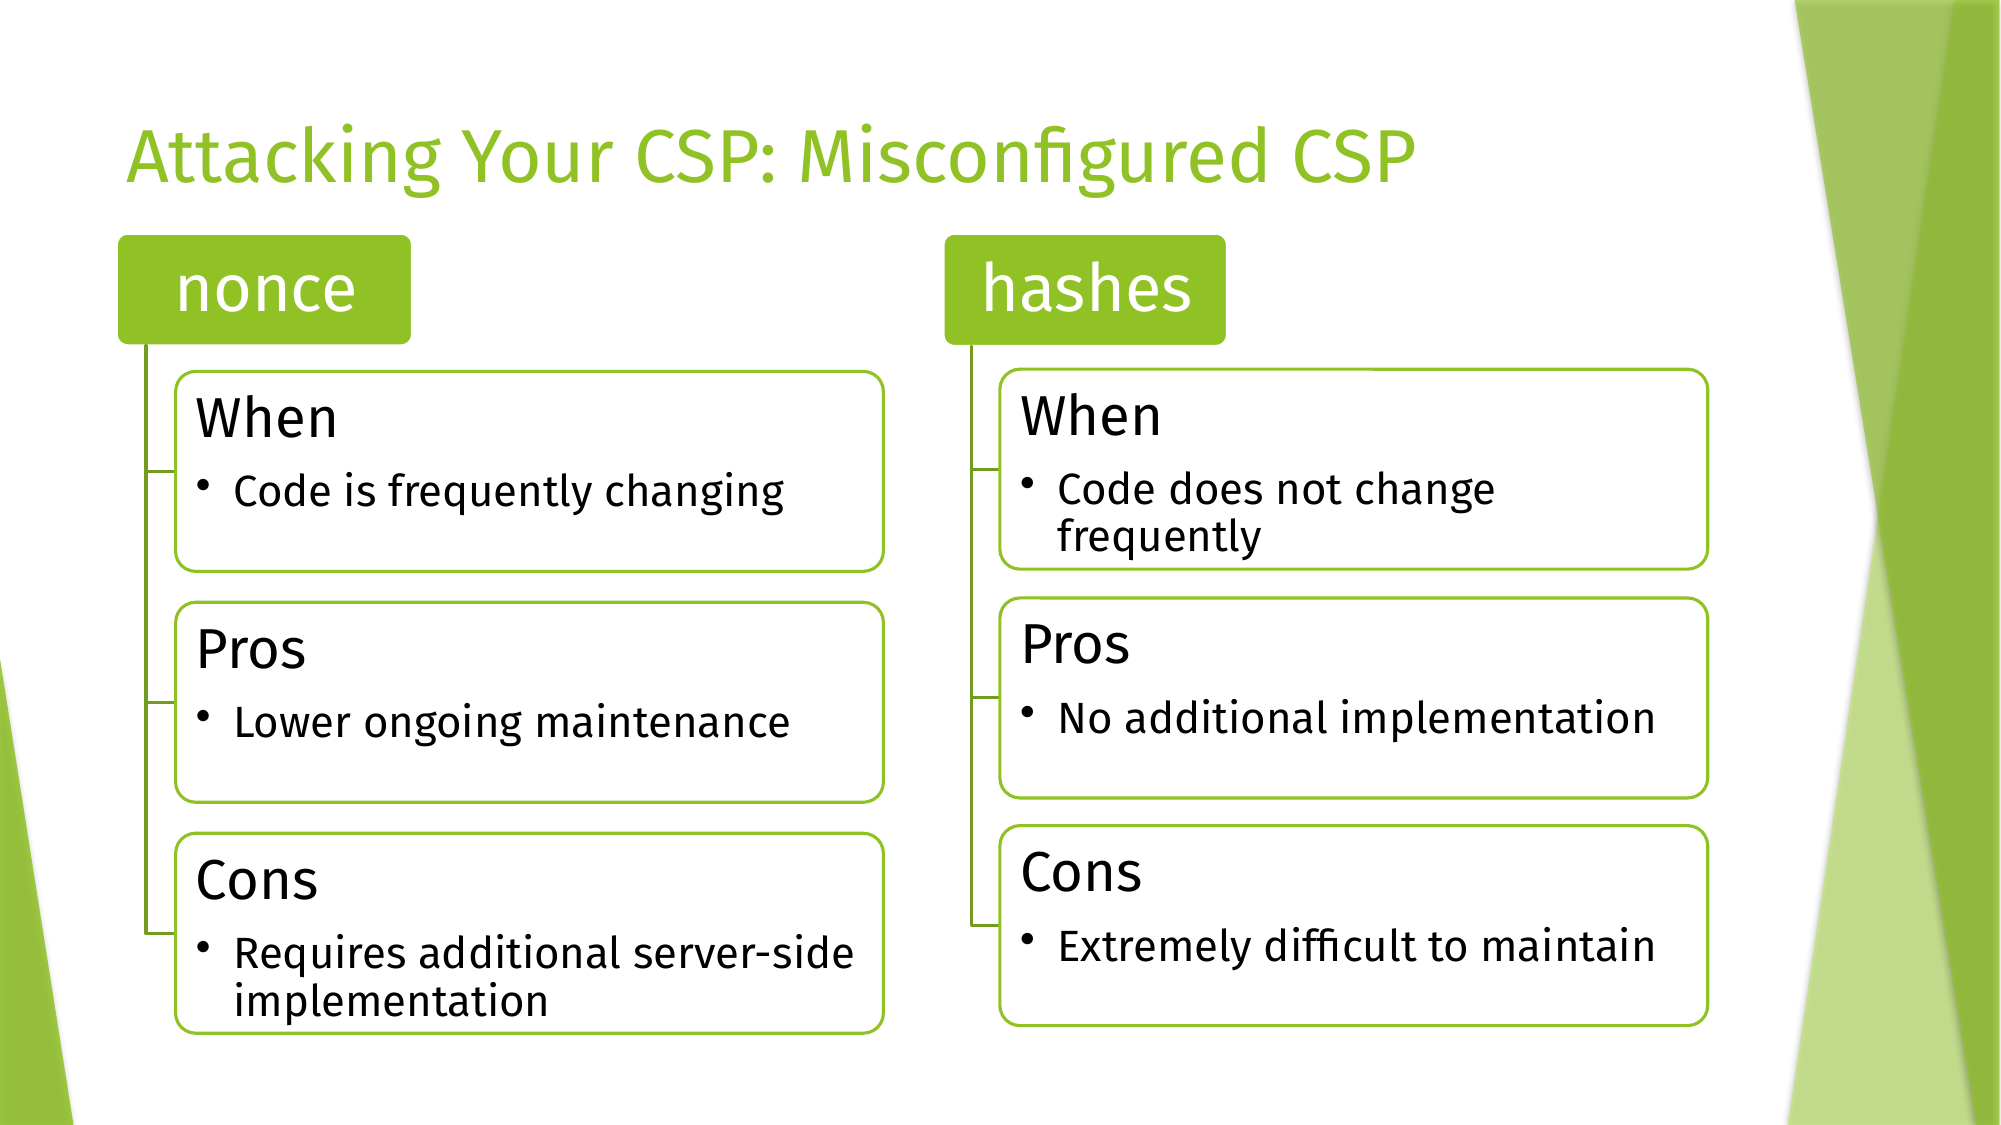

# Attacking Your CSP: Misconfigured CSP
nonce
When
Code is frequently changing
Pros
Lower ongoing maintenance
Cons
Requires additional server-side implementation
hashes
When
Code does not change frequently
Pros
No additional implementation
Cons
Extremely difficult to maintain